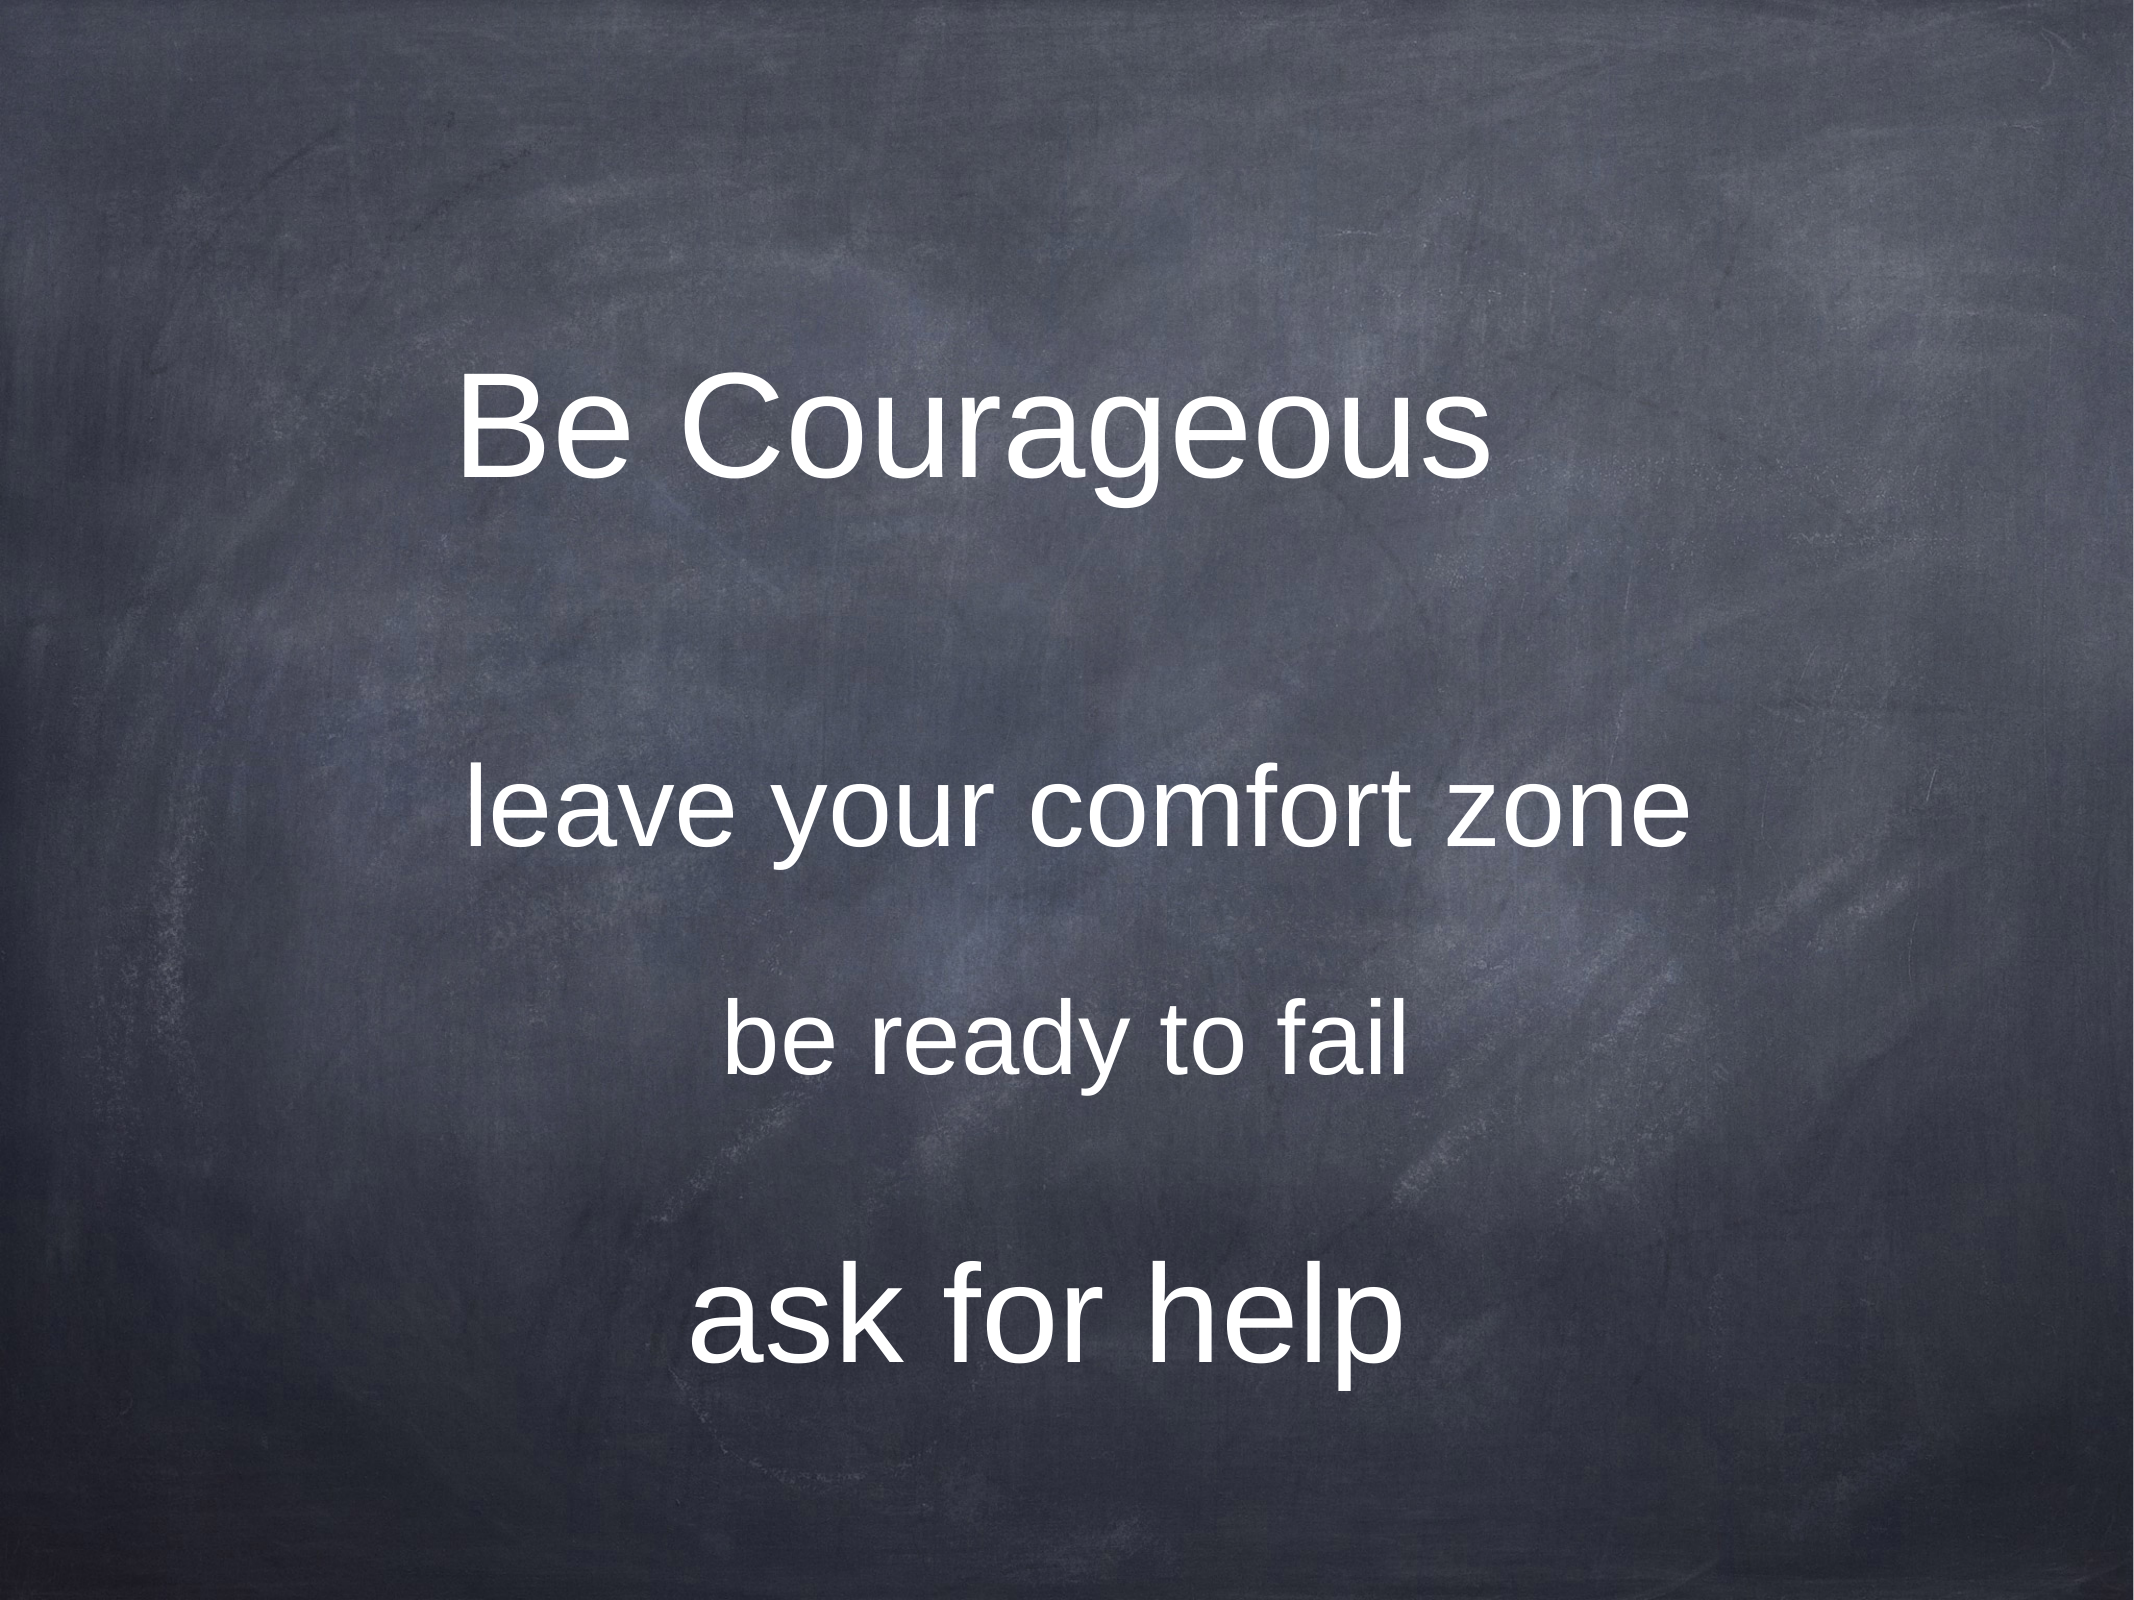

# Be Courageous
leave your comfort zone
be ready to fail
ask for help